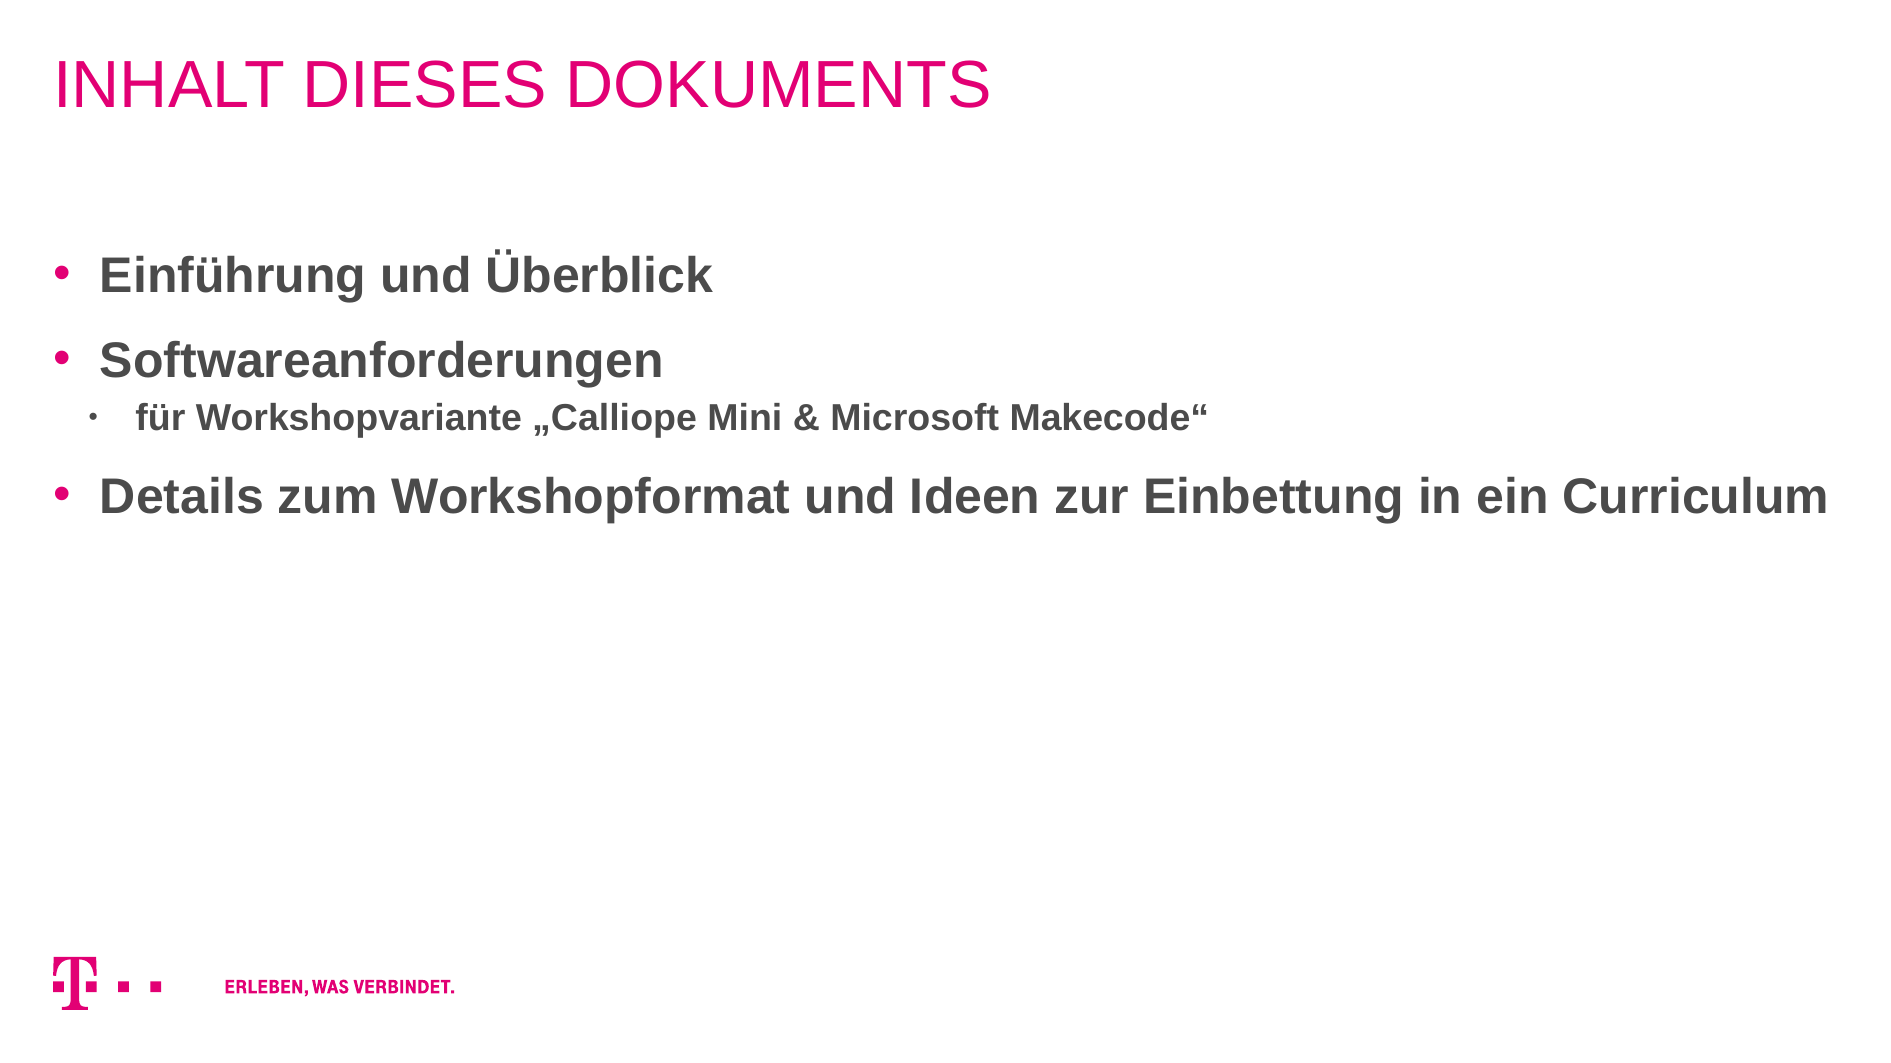

# Inhalt dieses Dokuments
Einführung und Überblick
Softwareanforderungen
für Workshopvariante „Calliope Mini & Microsoft Makecode“
Details zum Workshopformat und Ideen zur Einbettung in ein Curriculum